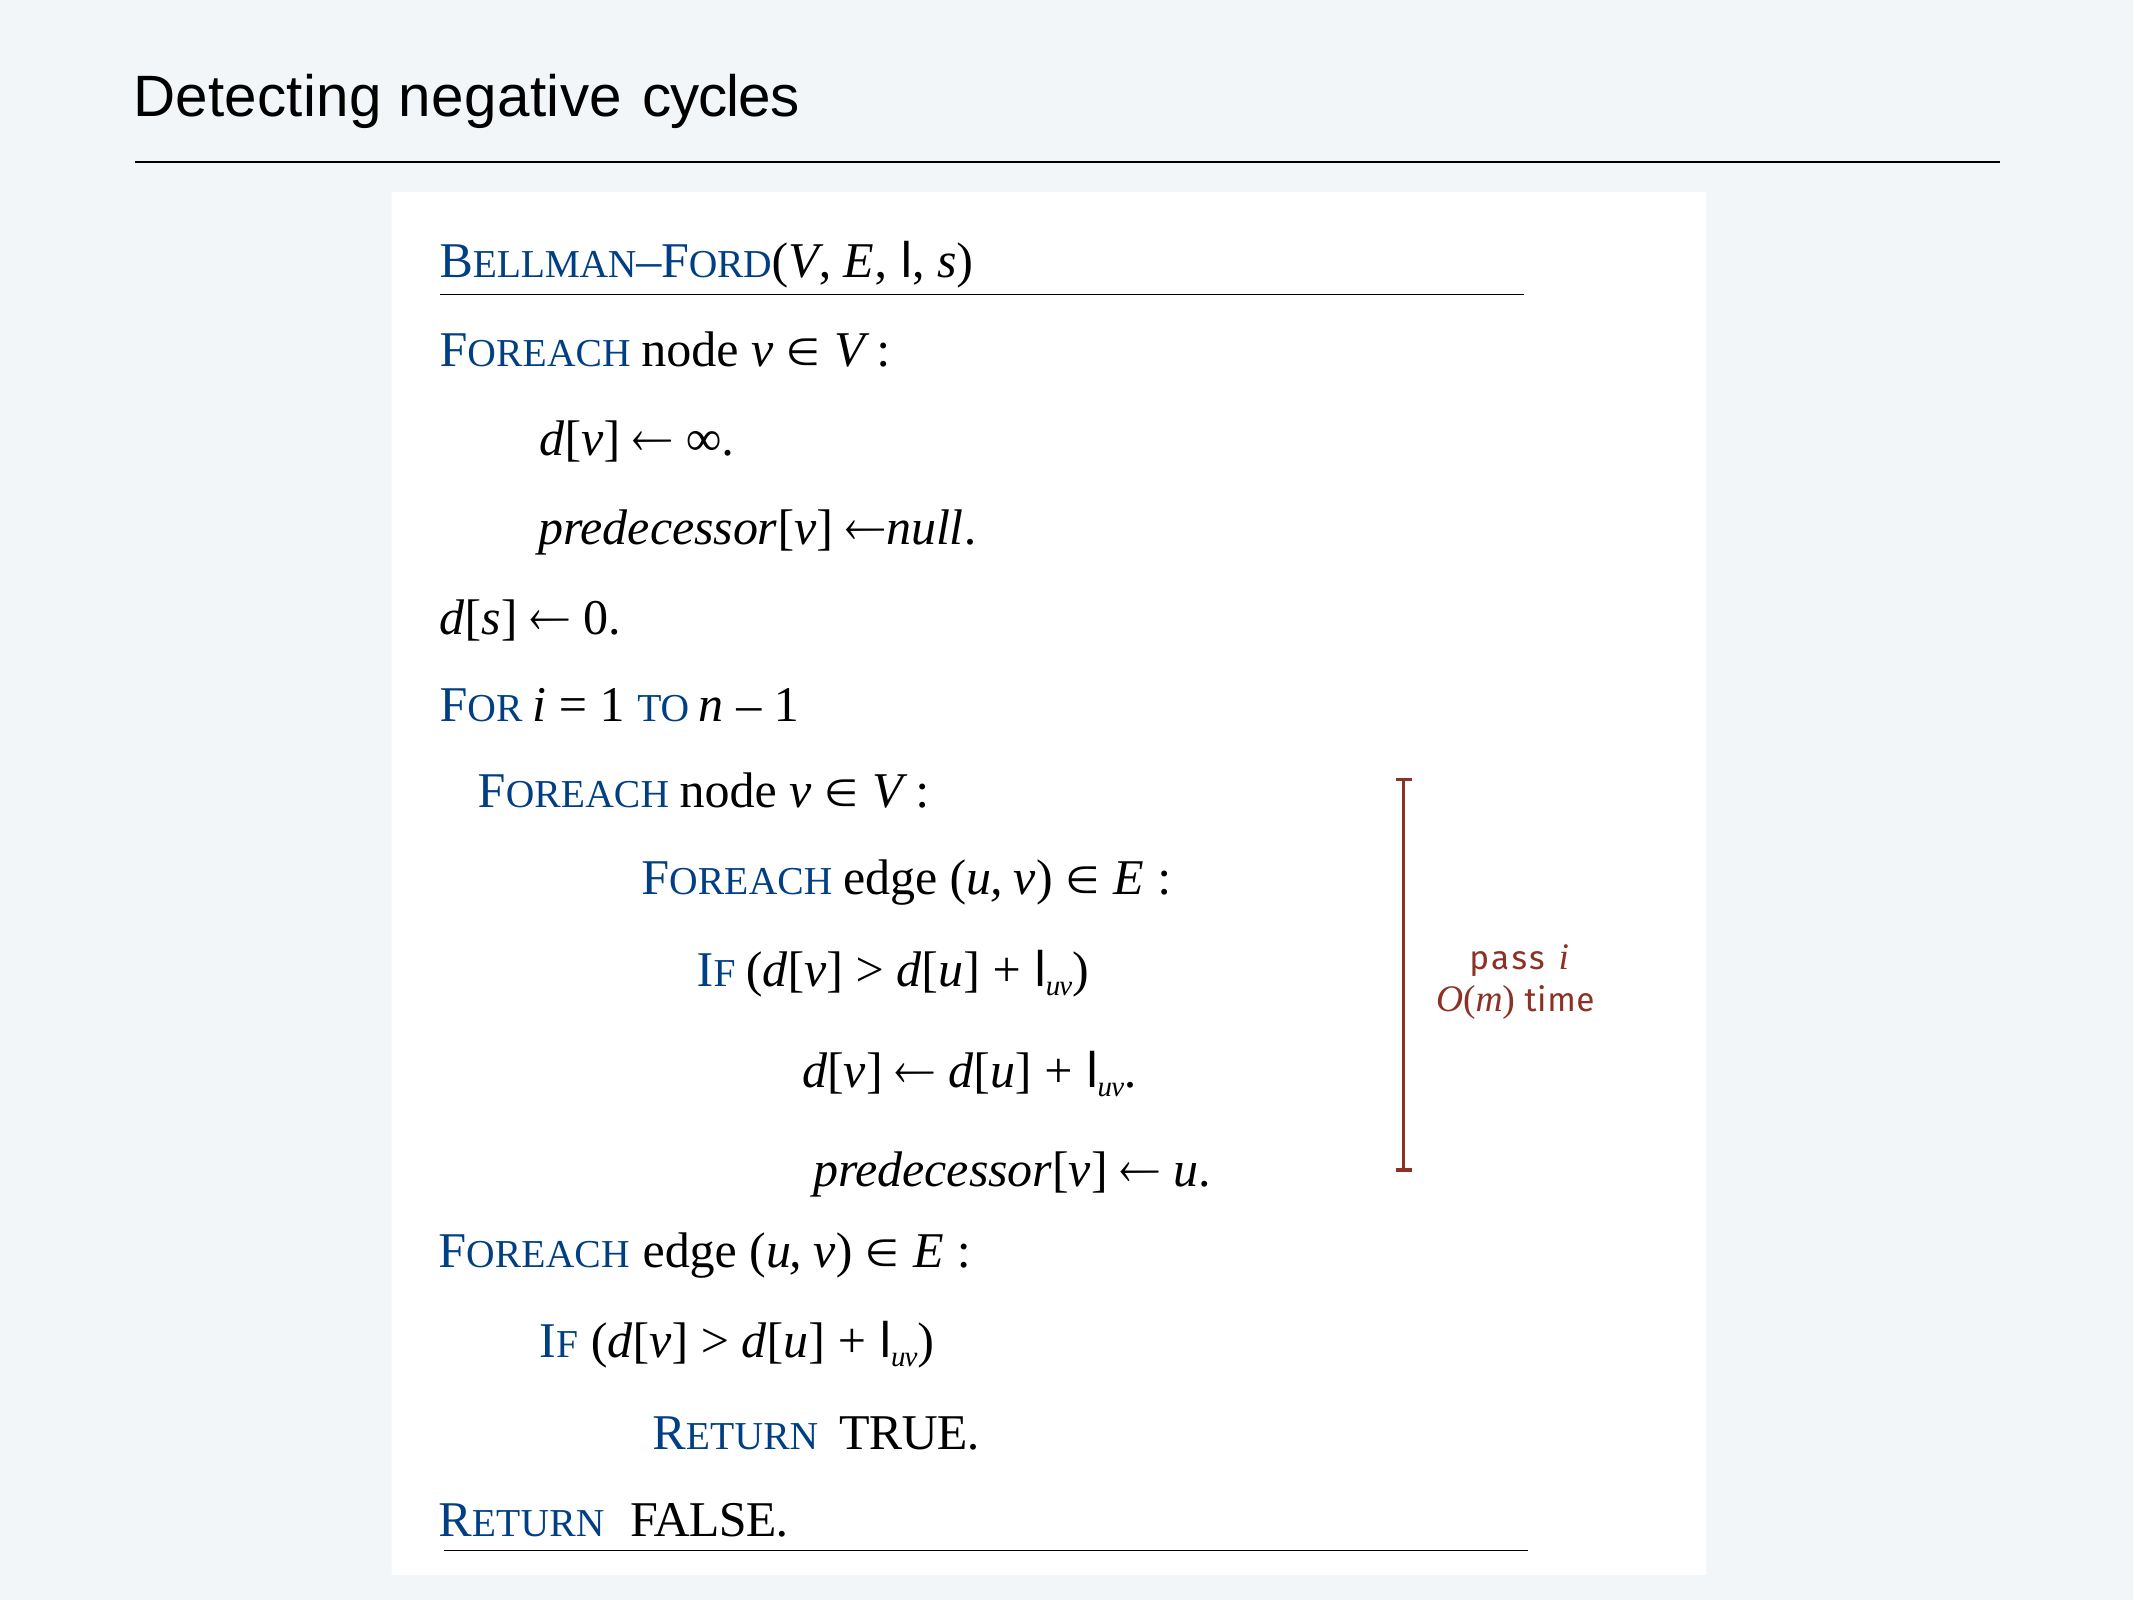

# Detecting negative cycles

BELLMAN–FORD(V, E, l, s)
FOREACH node v ∈ V :
        d[v] ← ∞.
        predecessor[v] ←null.
d[s] ← 0.
FOR i = 1 TO n – 1
   FOREACH node v ∈ V :
       FOREACH edge (u, v) ∈ E :
       IF (d[v] > d[u] + luv)
           d[v] ← d[u] + luv.
            predecessor[v] ← u.

pass i  O(m) time

FOREACH edge (u, v) ∈ E :
        IF (d[v] > d[u] + luv)
                  RETURN  TRUE.
RETURN  FALSE.